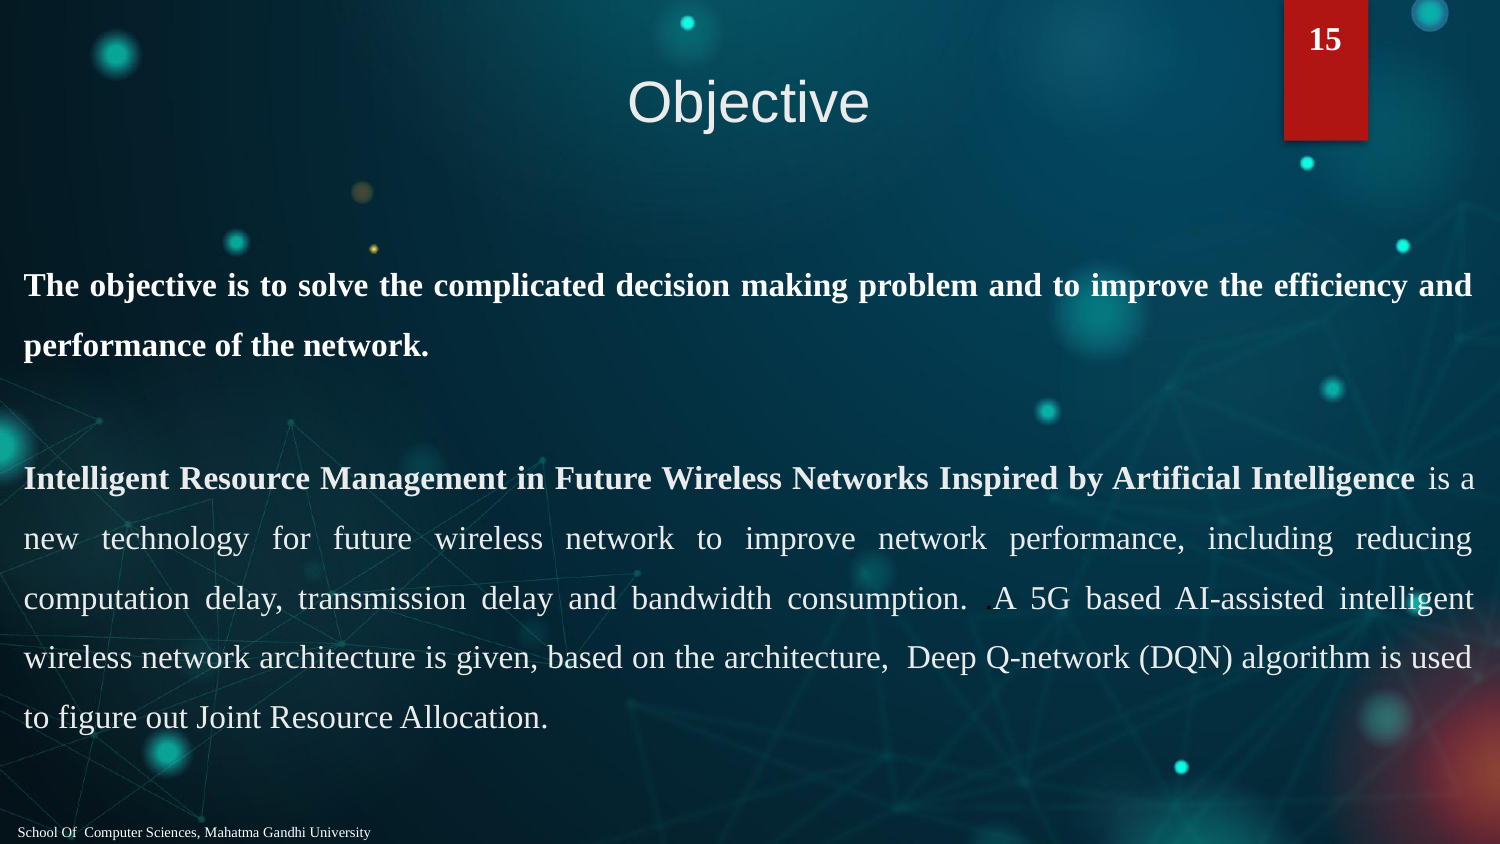

15
# Objective
The objective is to solve the complicated decision making problem and to improve the efficiency and performance of the network.

Intelligent Resource Management in Future Wireless Networks Inspired by Artificial Intelligence is a new technology for future wireless network to improve network performance, including reducing computation delay, transmission delay and bandwidth consumption. .A 5G based AI-assisted intelligent wireless network architecture is given, based on the architecture,  Deep Q-network (DQN) algorithm is used to figure out Joint Resource Allocation.

School Of  Computer Sciences, Mahatma Gandhi University